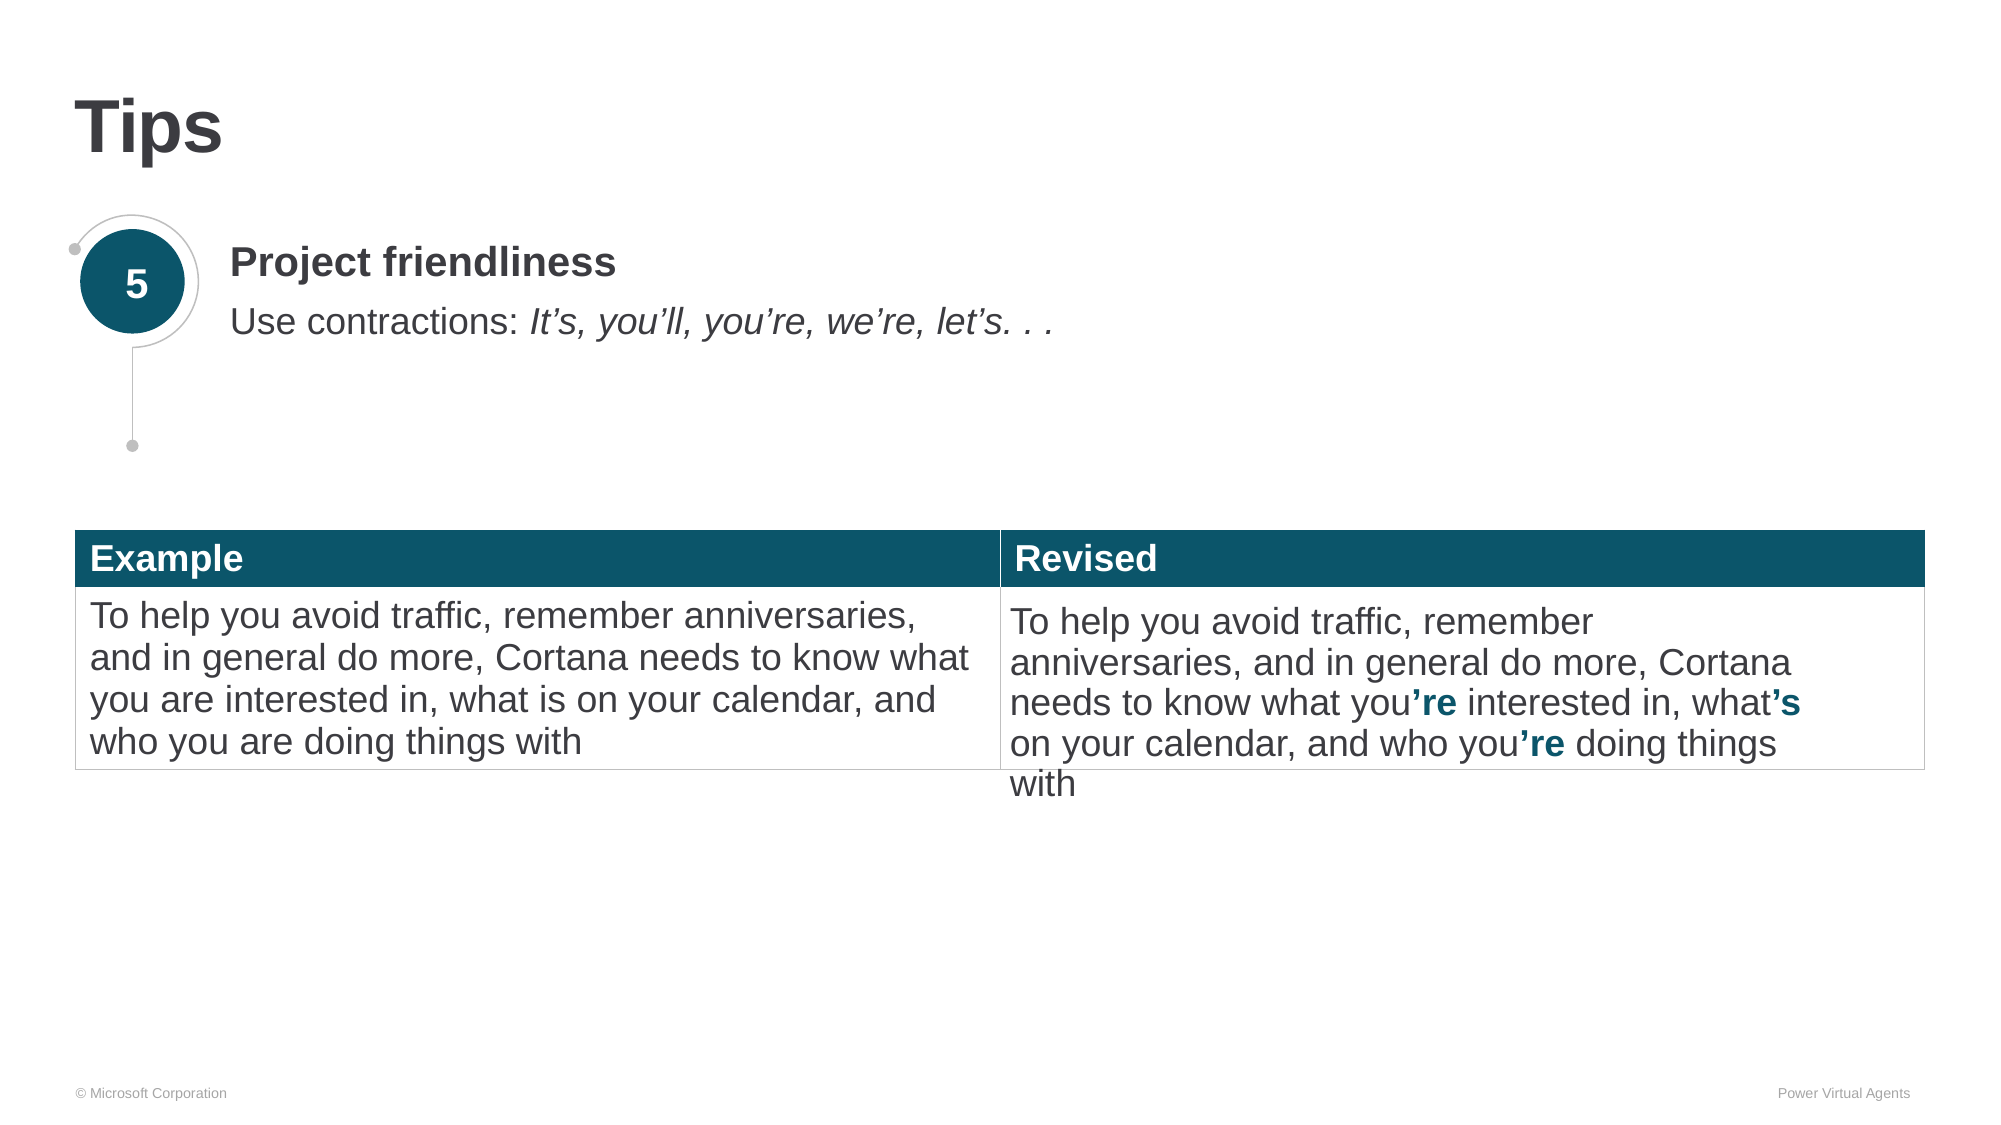

# Tips

5
Project friendliness
Use contractions: It’s, you’ll, you’re, we’re, let’s. . .
| Example | Revised |
| --- | --- |
| To help you avoid traffic, remember anniversaries, and in general do more, Cortana needs to know what you are interested in, what is on your calendar, and who you are doing things with |  |
To help you avoid traffic, remember anniversaries, and in general do more, Cortana needs to know what you’re interested in, what’s on your calendar, and who you’re doing things with